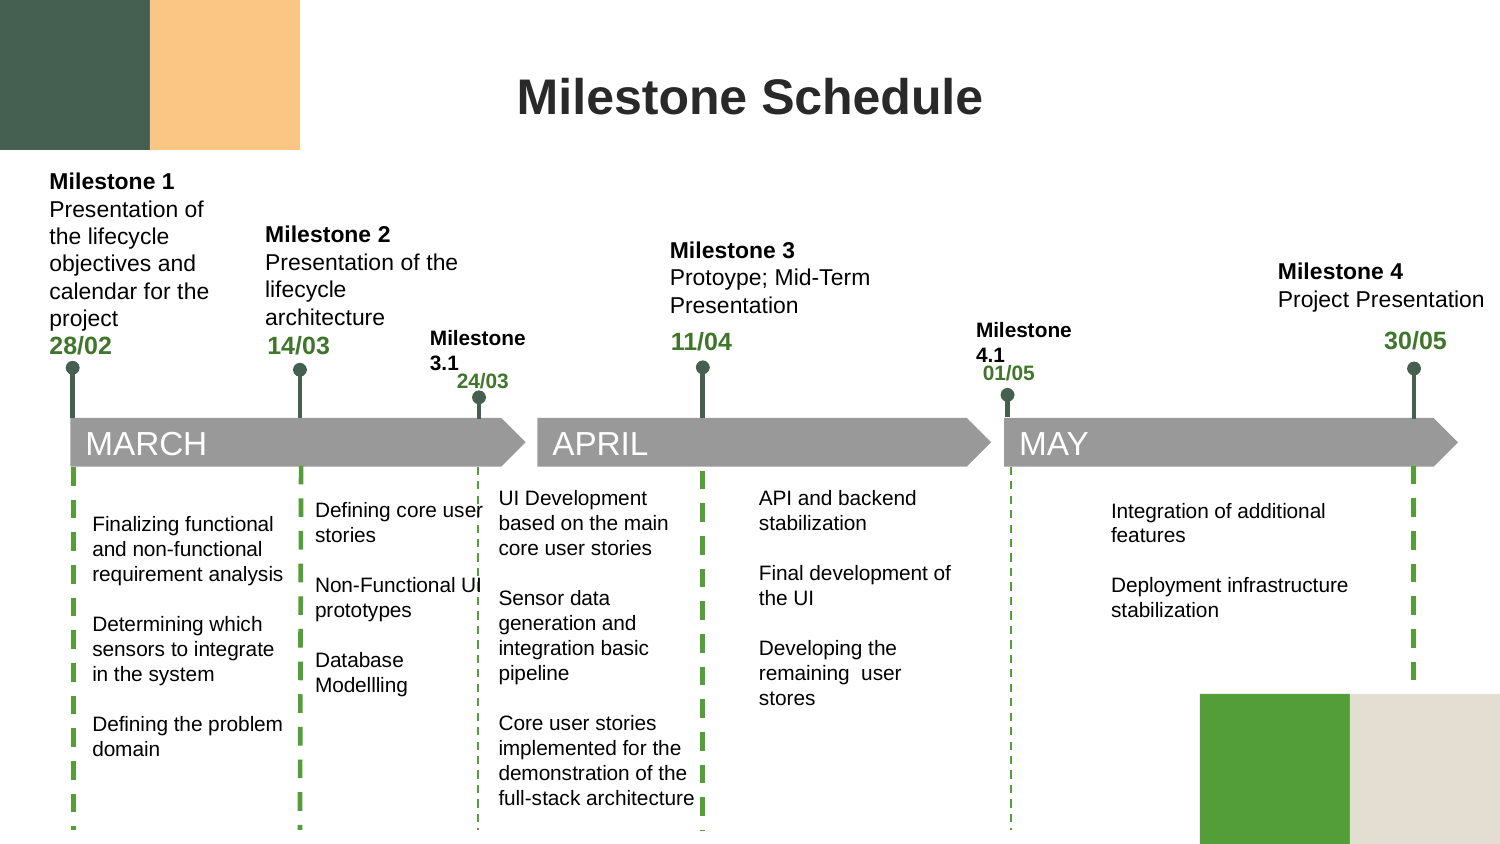

# Milestone Schedule

Milestone 1
Presentation of the lifecycle objectives and calendar for the project

Milestone 3
Protoype; Mid-Term Presentation

Milestone 2
Presentation of the lifecycle architecture

Milestone 4
Project Presentation

Milestone 4.1

Milestone 3.1

30/05

11/04

28/02

14/03

01/05

24/03

MARCH
APRIL
MAY
Integration of additional features

Deployment infrastructure stabilization

Defining core user stories

Non-Functional UI prototypes

Database
Modellling

API and backend stabilization

Final development of the UI

Developing the remaining  user stores

Finalizing functional and non-functional requirement analysis

Determining which sensors to integrate in the system

Defining the problem domain

UI Development based on the main core user stories

Sensor data generation and integration basic pipeline

Core user stories implemented for the demonstration of the full-stack architecture